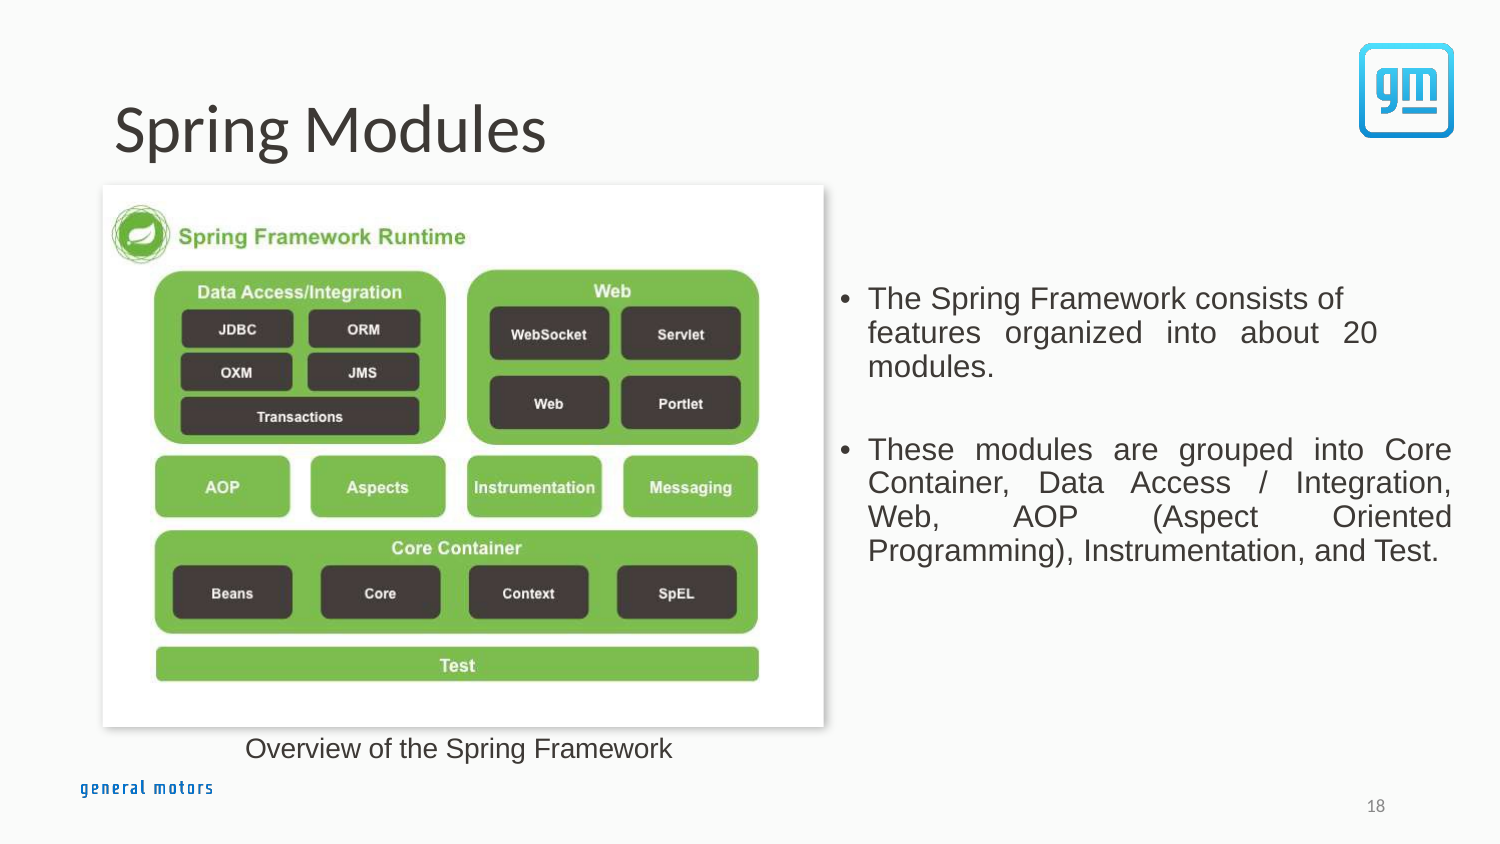

Spring
Modules

•
The Spring Framework consists of
features organized into about 20   modules.
•
These modules are grouped into Core Container, Data Access / Integration, Web, AOP (Aspect Oriented Programming), Instrumentation, and Test.
Overview of the Spring Framework
18